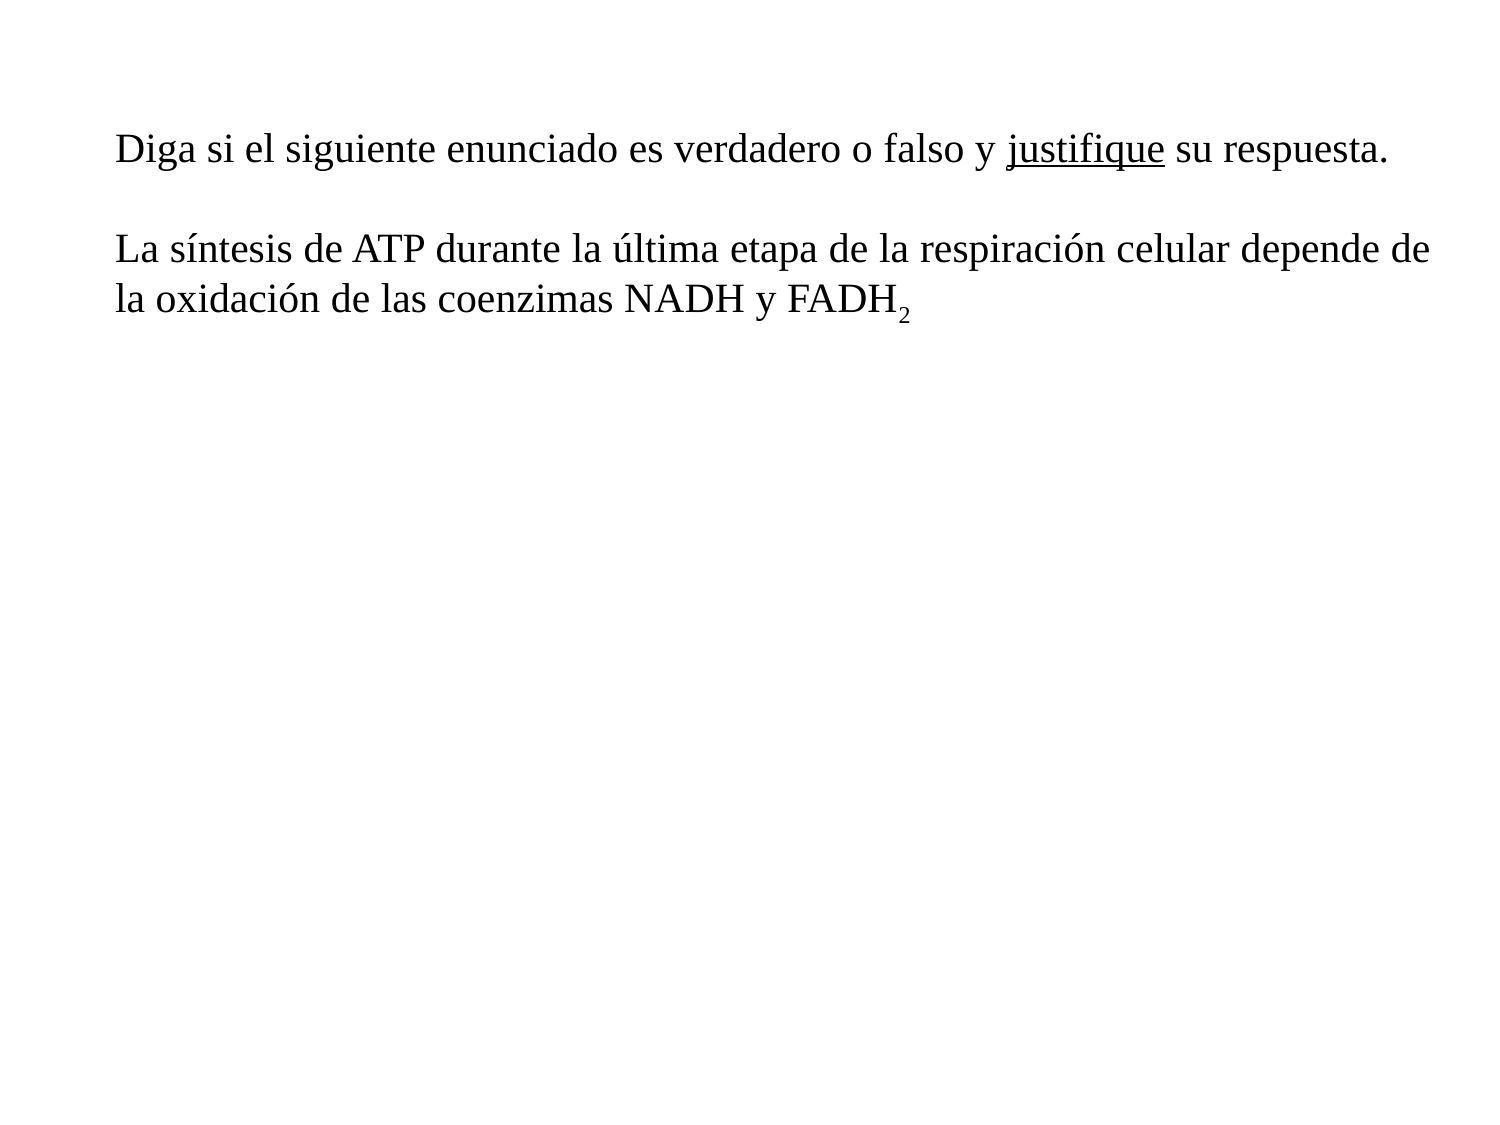

Diga si el siguiente enunciado es verdadero o falso y justifique su respuesta.

La síntesis de ATP durante la última etapa de la respiración celular depende de la oxidación de las coenzimas NADH y FADH2